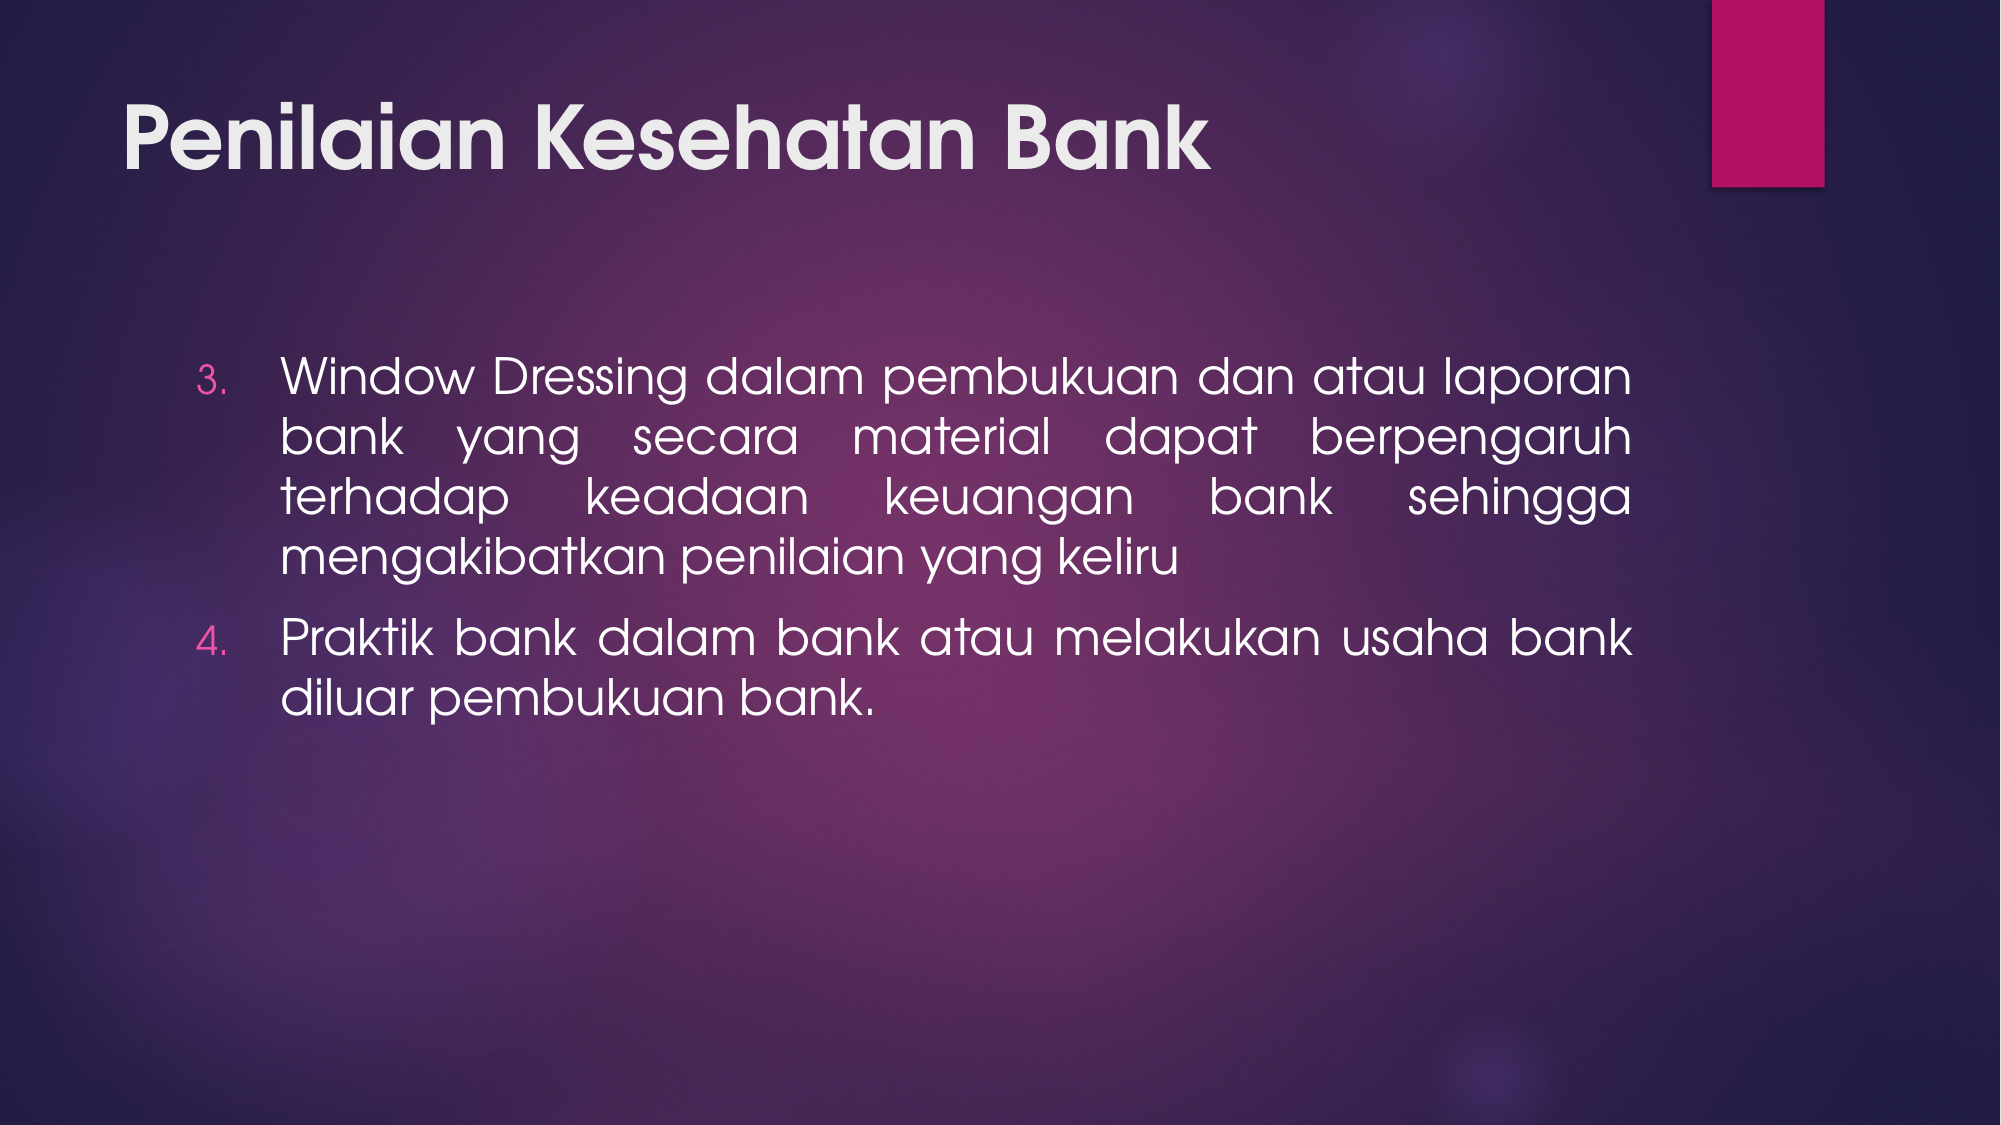

# Penilaian Kesehatan Bank
Window Dressing dalam pembukuan dan atau laporan bank yang secara material dapat berpengaruh terhadap keadaan keuangan bank sehingga mengakibatkan penilaian yang keliru
Praktik bank dalam bank atau melakukan usaha bank diluar pembukuan bank.